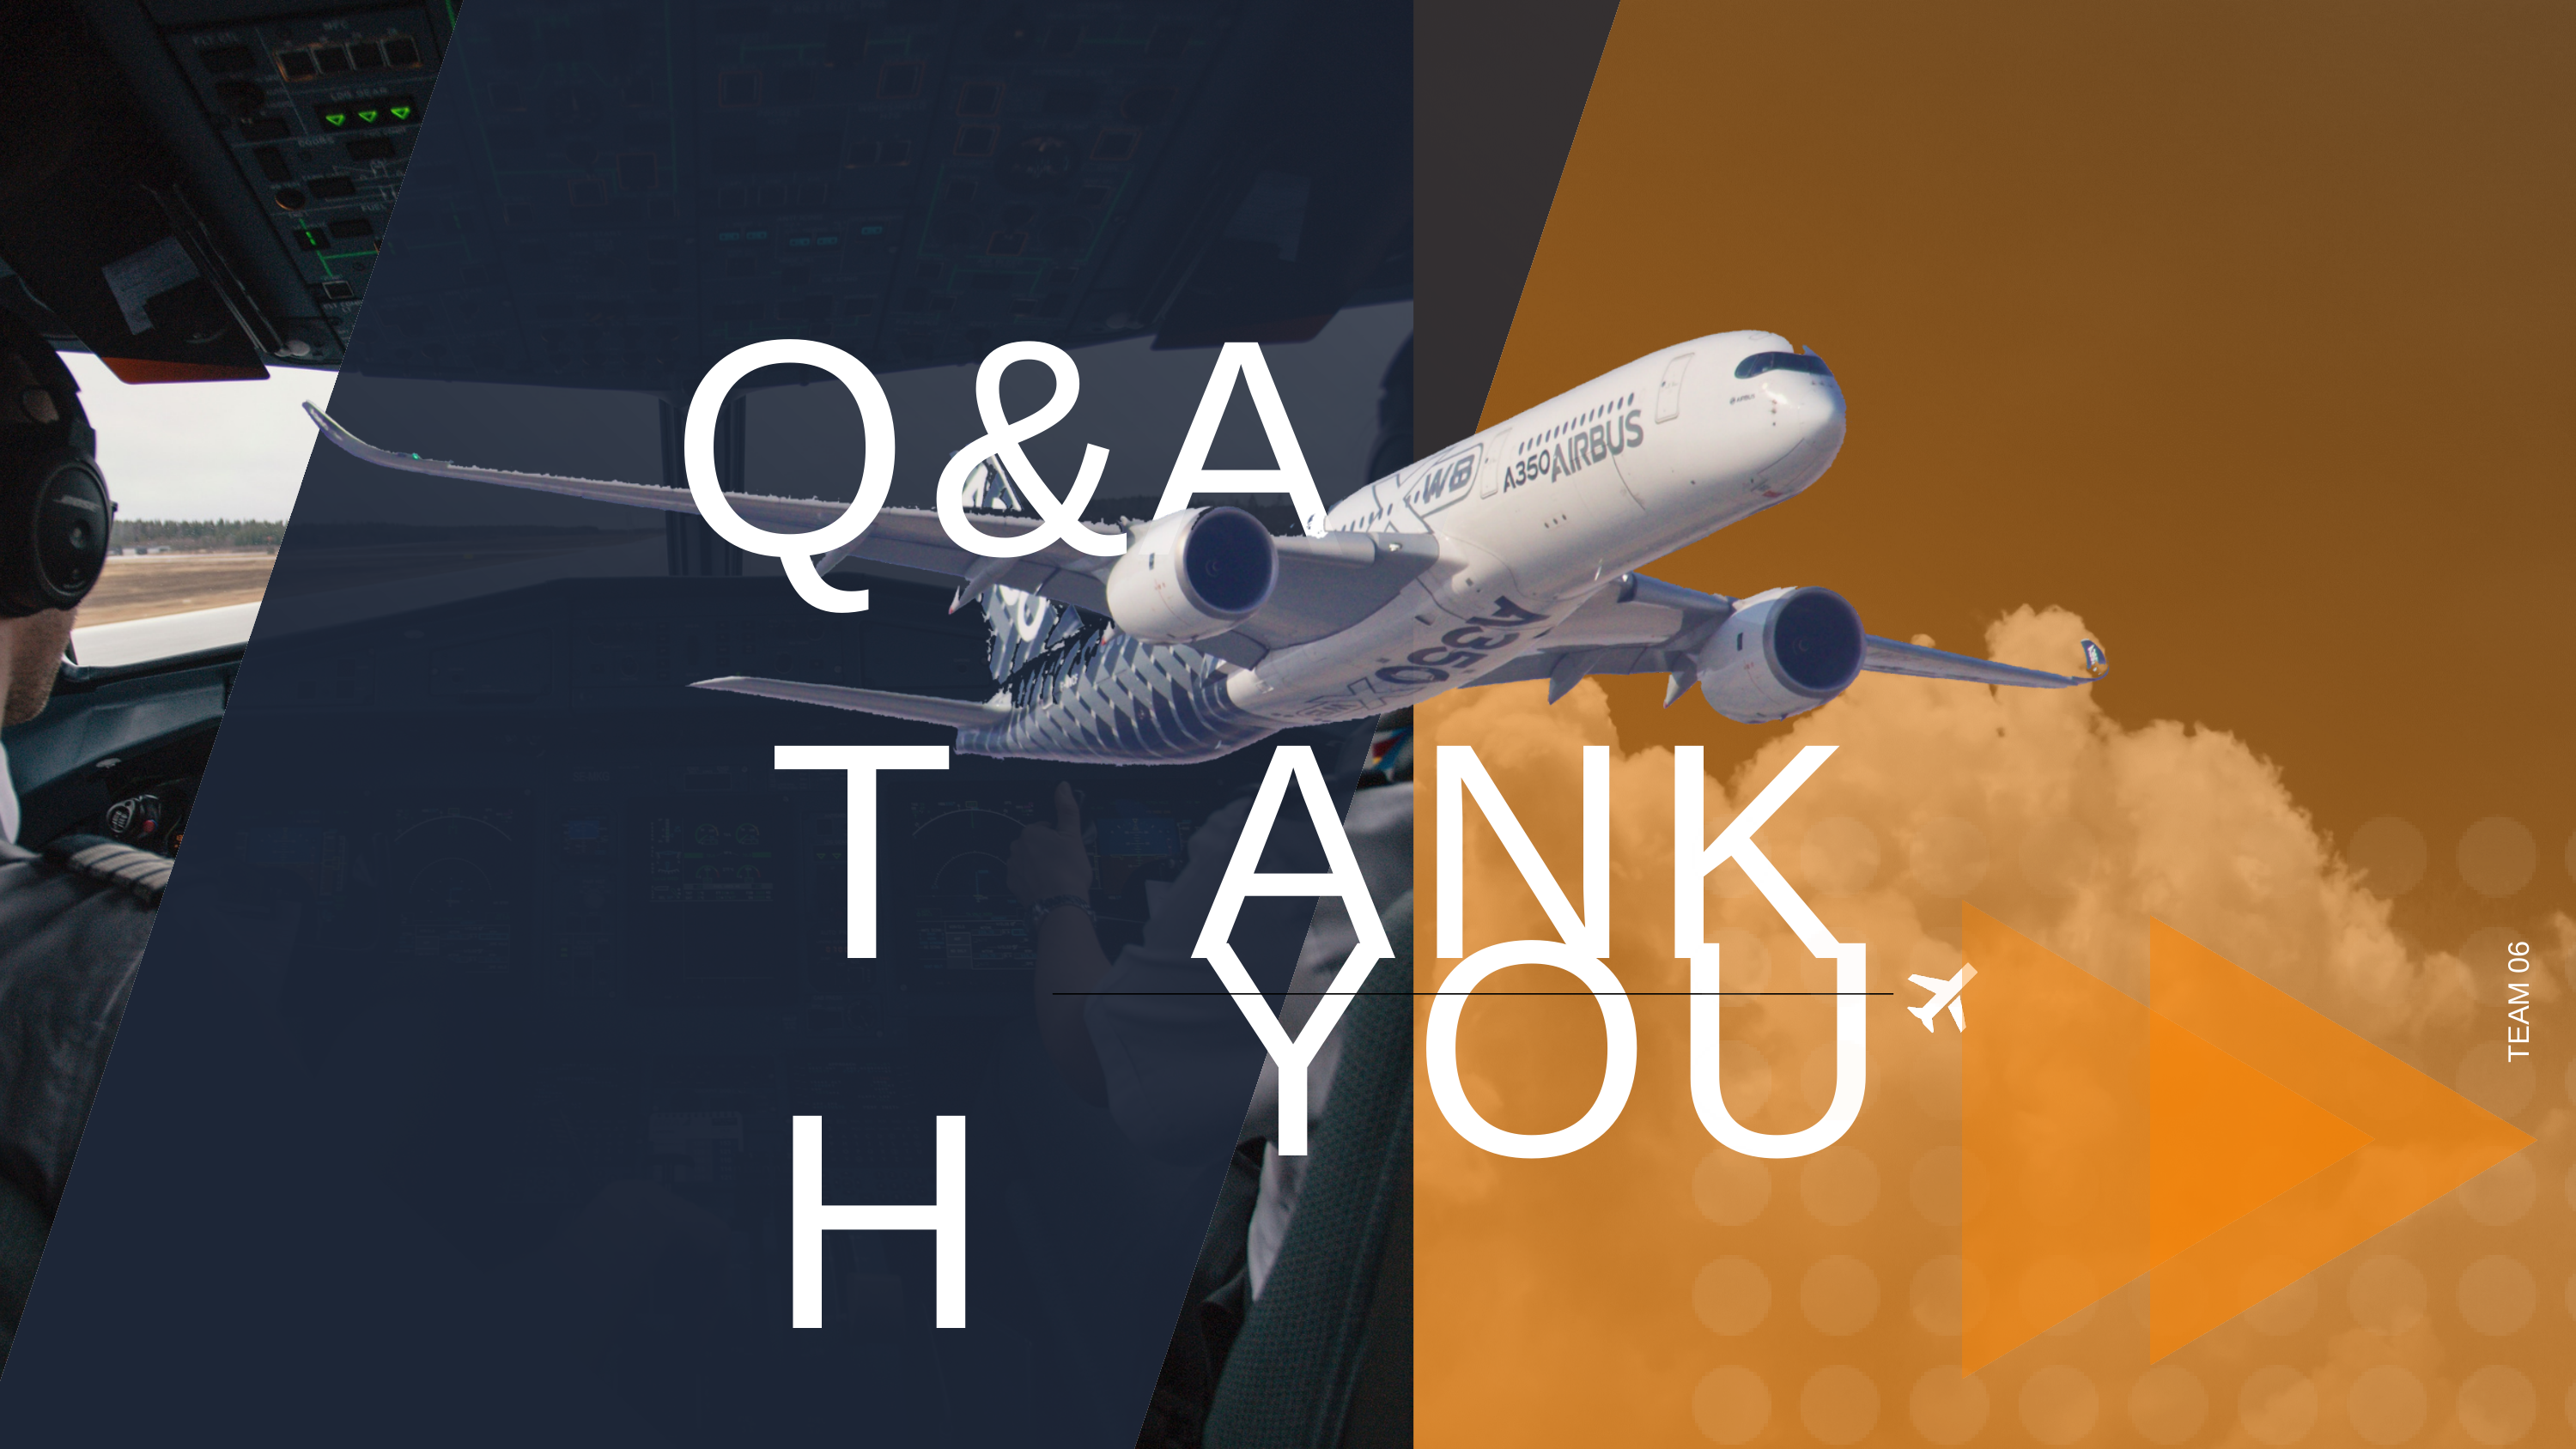

Q&
A

TEAM 06
TH
ANK
YOU